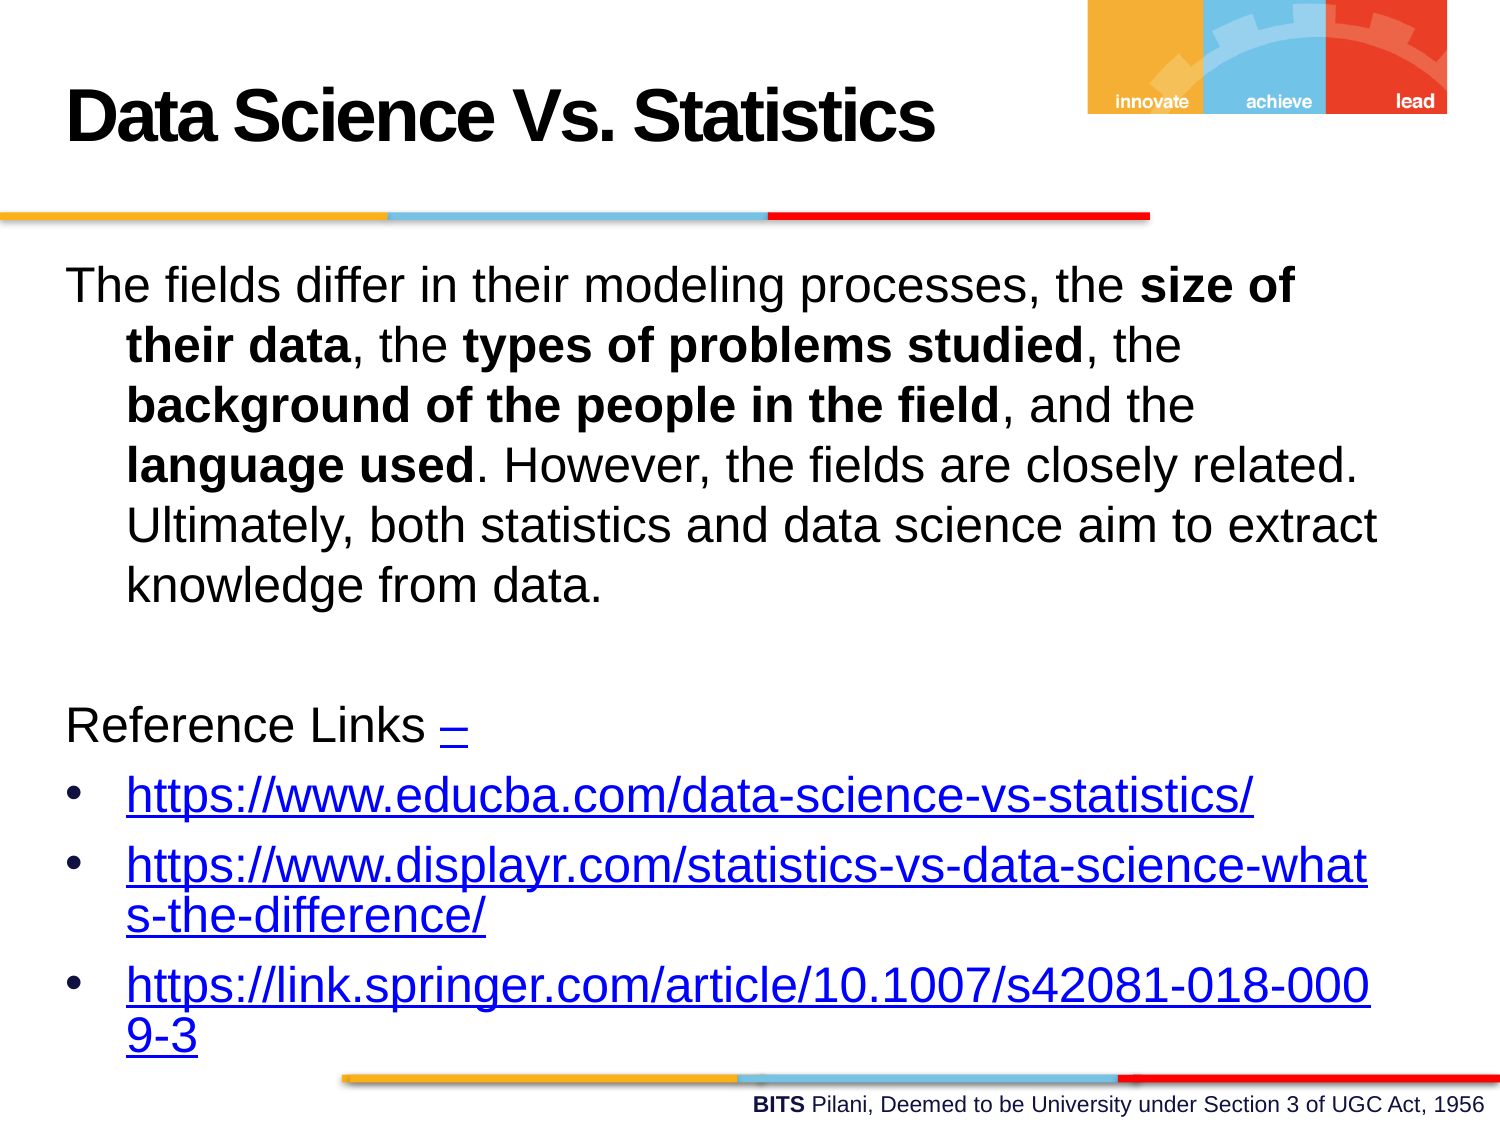

Data Science Vs. Statistics
The fields differ in their modeling processes, the size of their data, the types of problems studied, the background of the people in the field, and the language used. However, the fields are closely related. Ultimately, both statistics and data science aim to extract knowledge from data.

Reference Links –
https://www.educba.com/data-science-vs-statistics/
https://www.displayr.com/statistics-vs-data-science-whats-the-difference/
https://link.springer.com/article/10.1007/s42081-018-0009-3